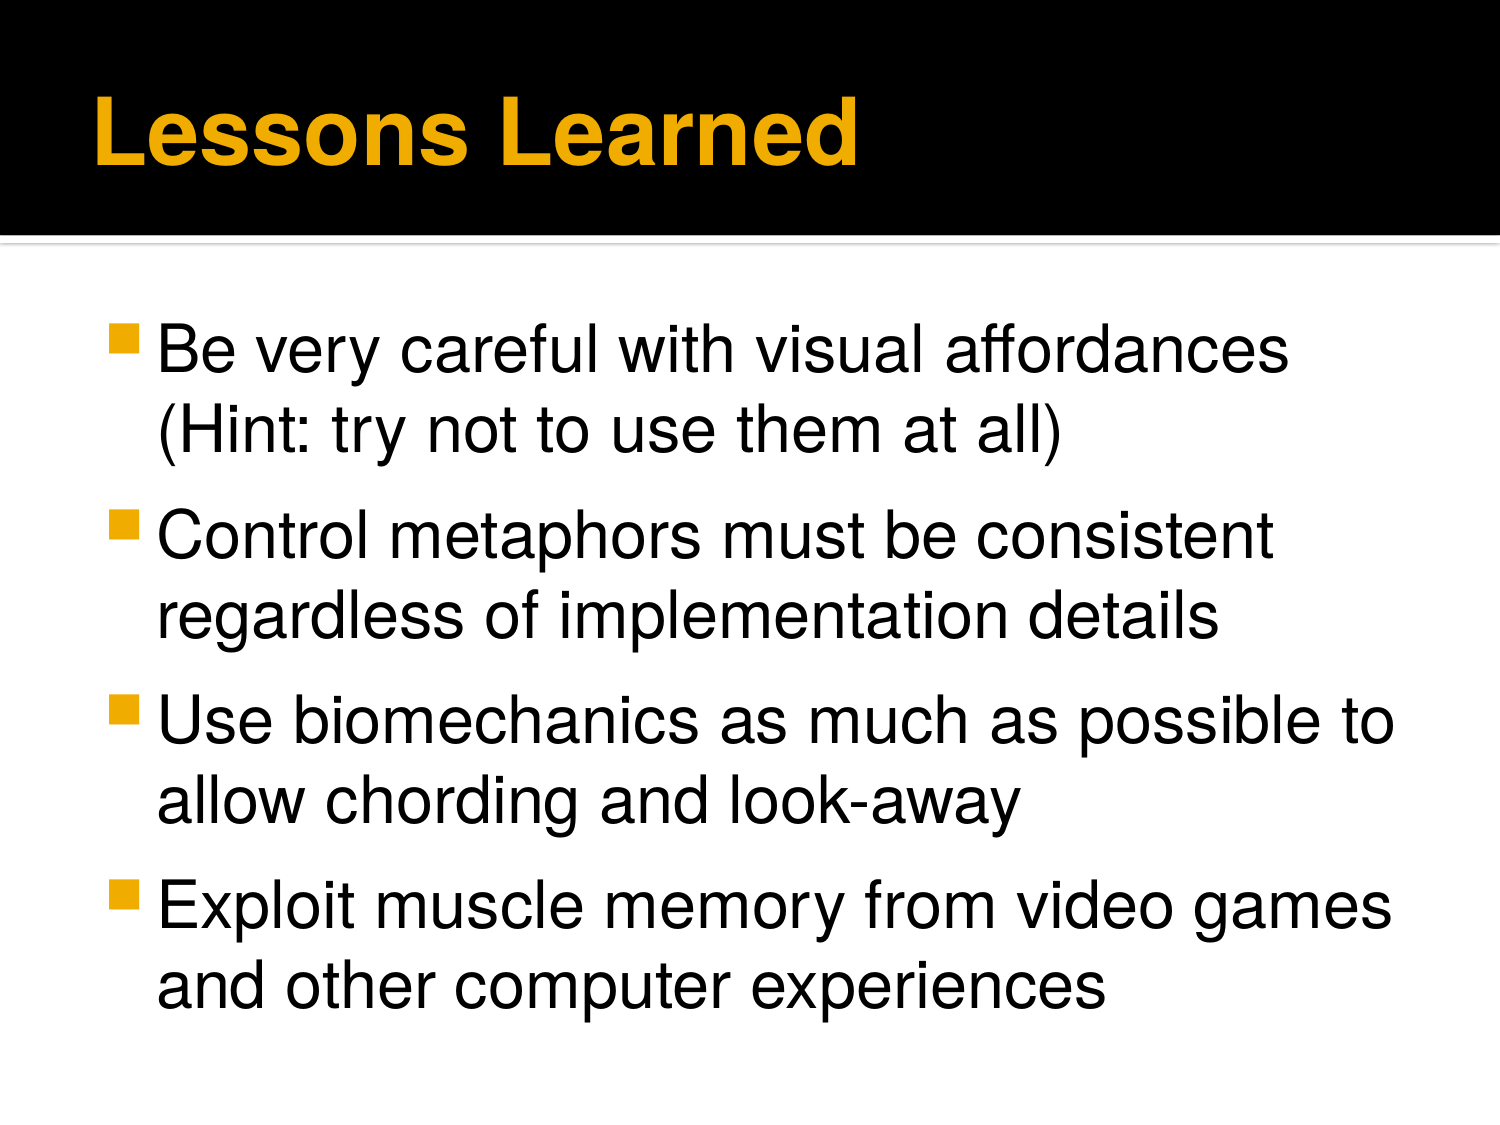

# Lessons Learned
Be very careful with visual affordances (Hint: try not to use them at all)
Control metaphors must be consistent regardless of implementation details
Use biomechanics as much as possible to allow chording and look-away
Exploit muscle memory from video games and other computer experiences